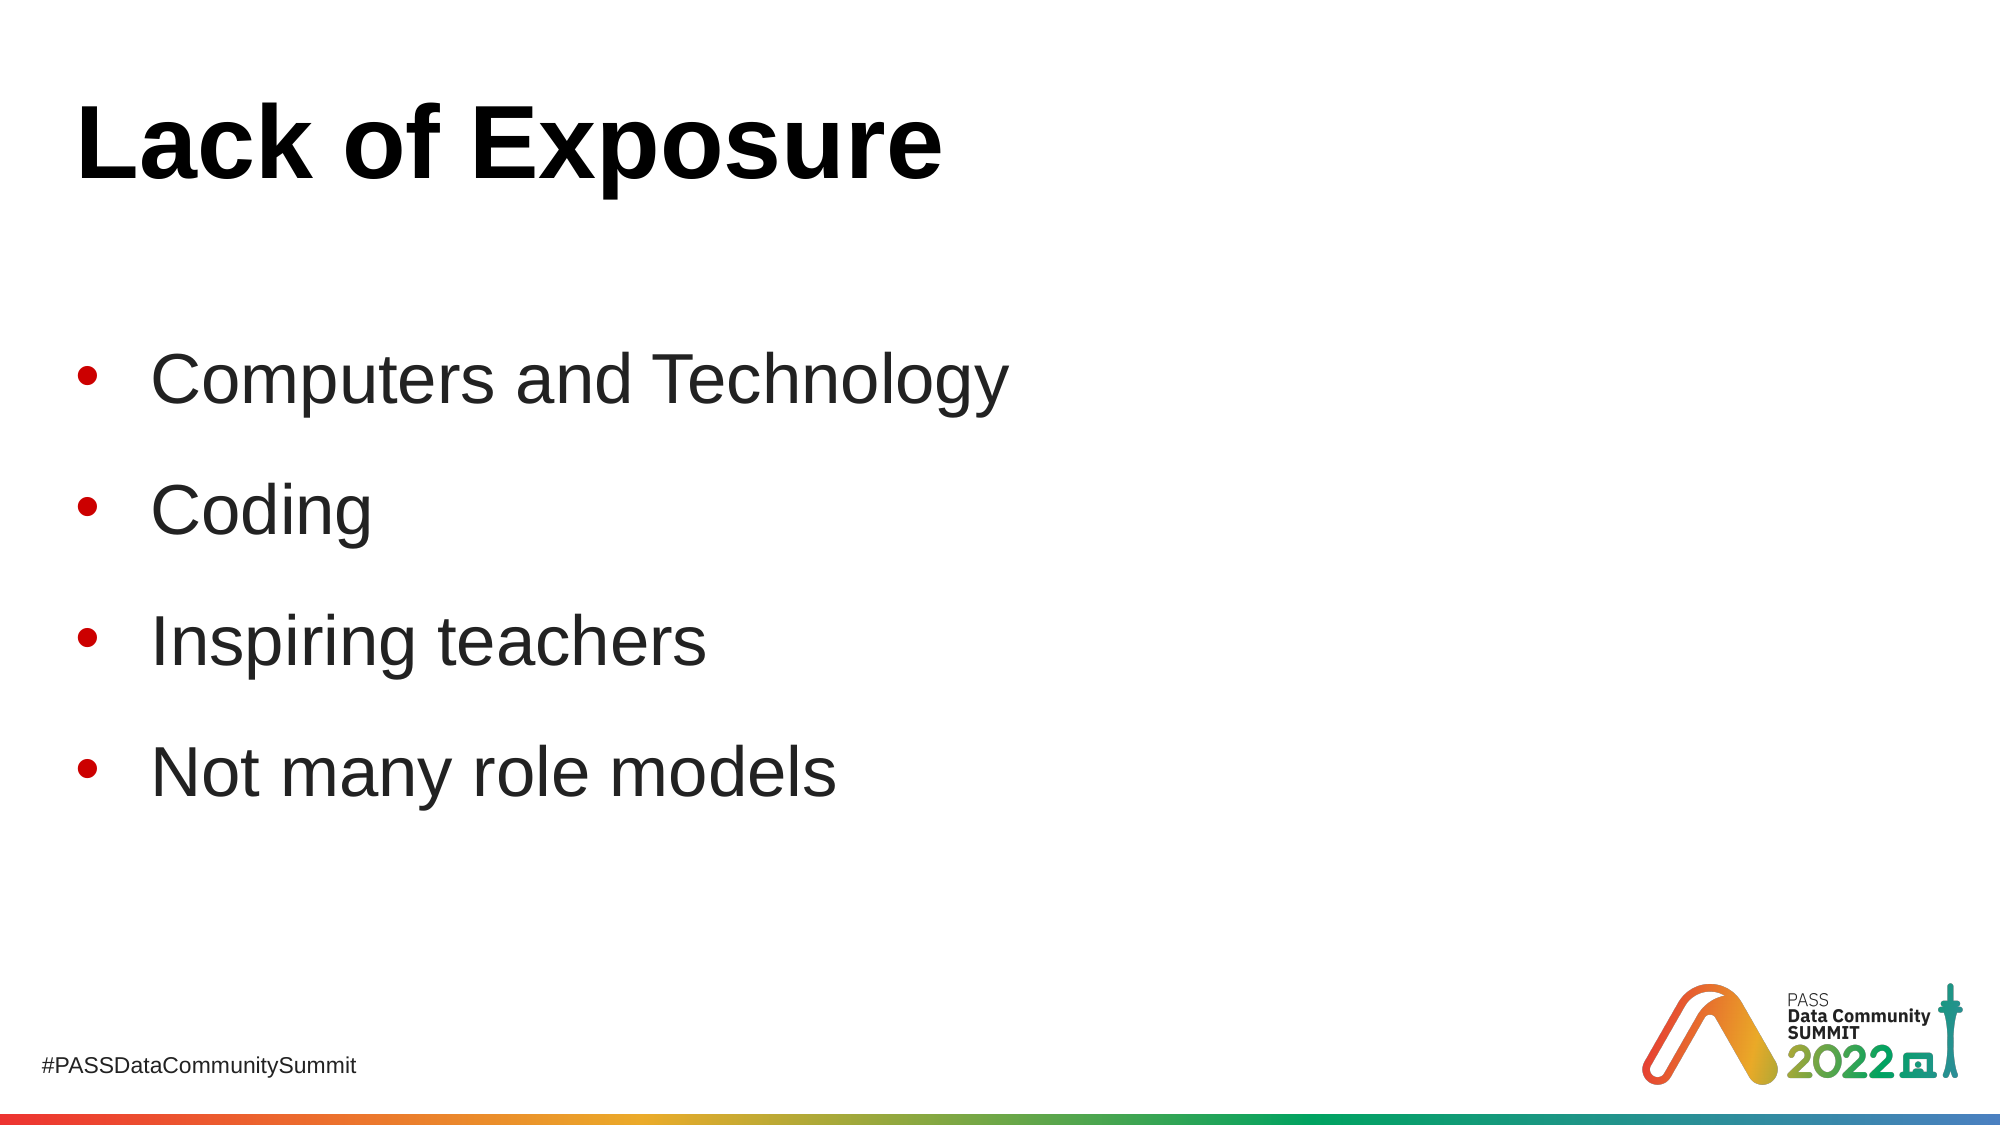

# Lack of Exposure
Computers and Technology
Coding
Inspiring teachers
Not many role models